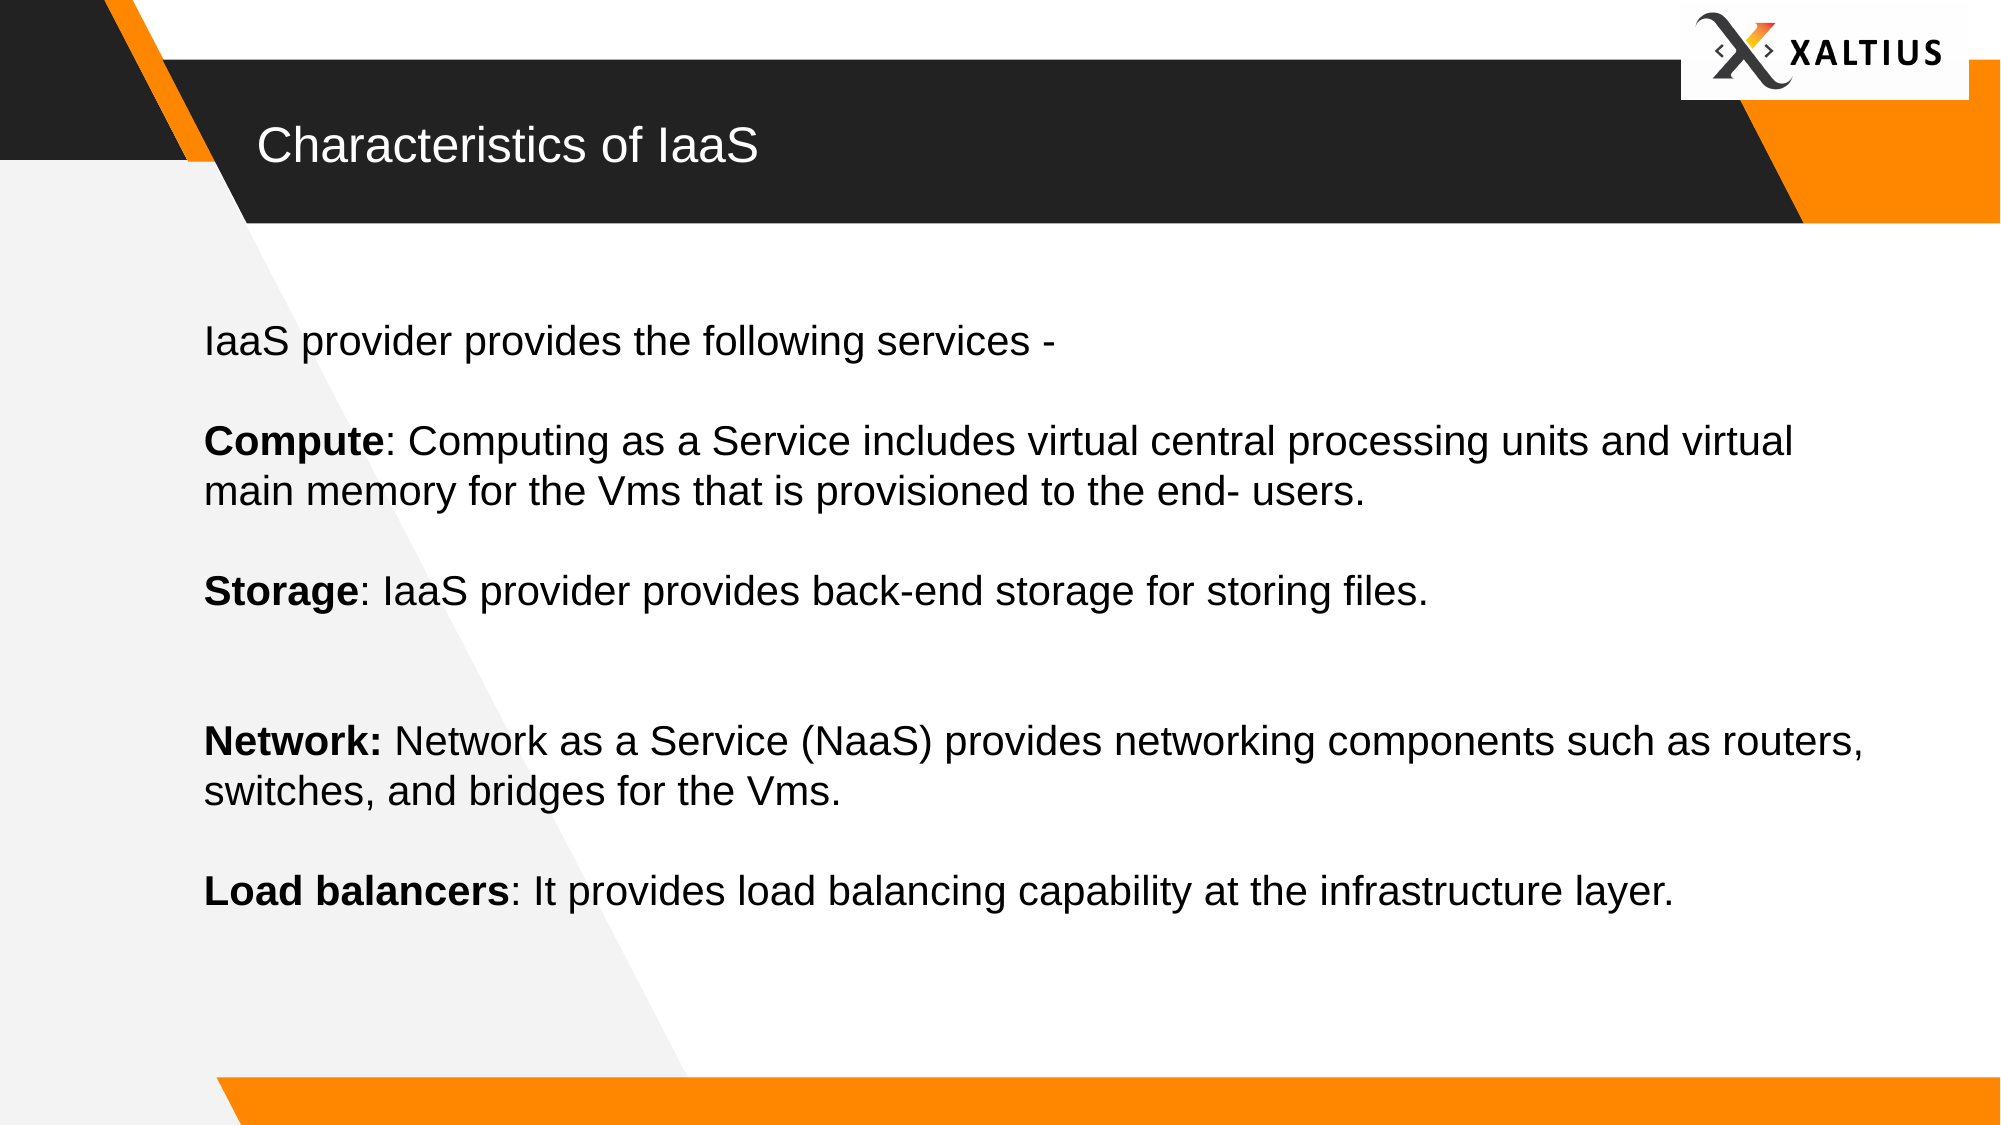

# Characteristics of IaaS

IaaS provider provides the following services -

Compute: Computing as a Service includes virtual central processing units and virtual main memory for the Vms that is provisioned to the end- users.

Storage: IaaS provider provides back-end storage for storing files.

Network: Network as a Service (NaaS) provides networking components such as routers, switches, and bridges for the Vms.

Load balancers: It provides load balancing capability at the infrastructure layer.